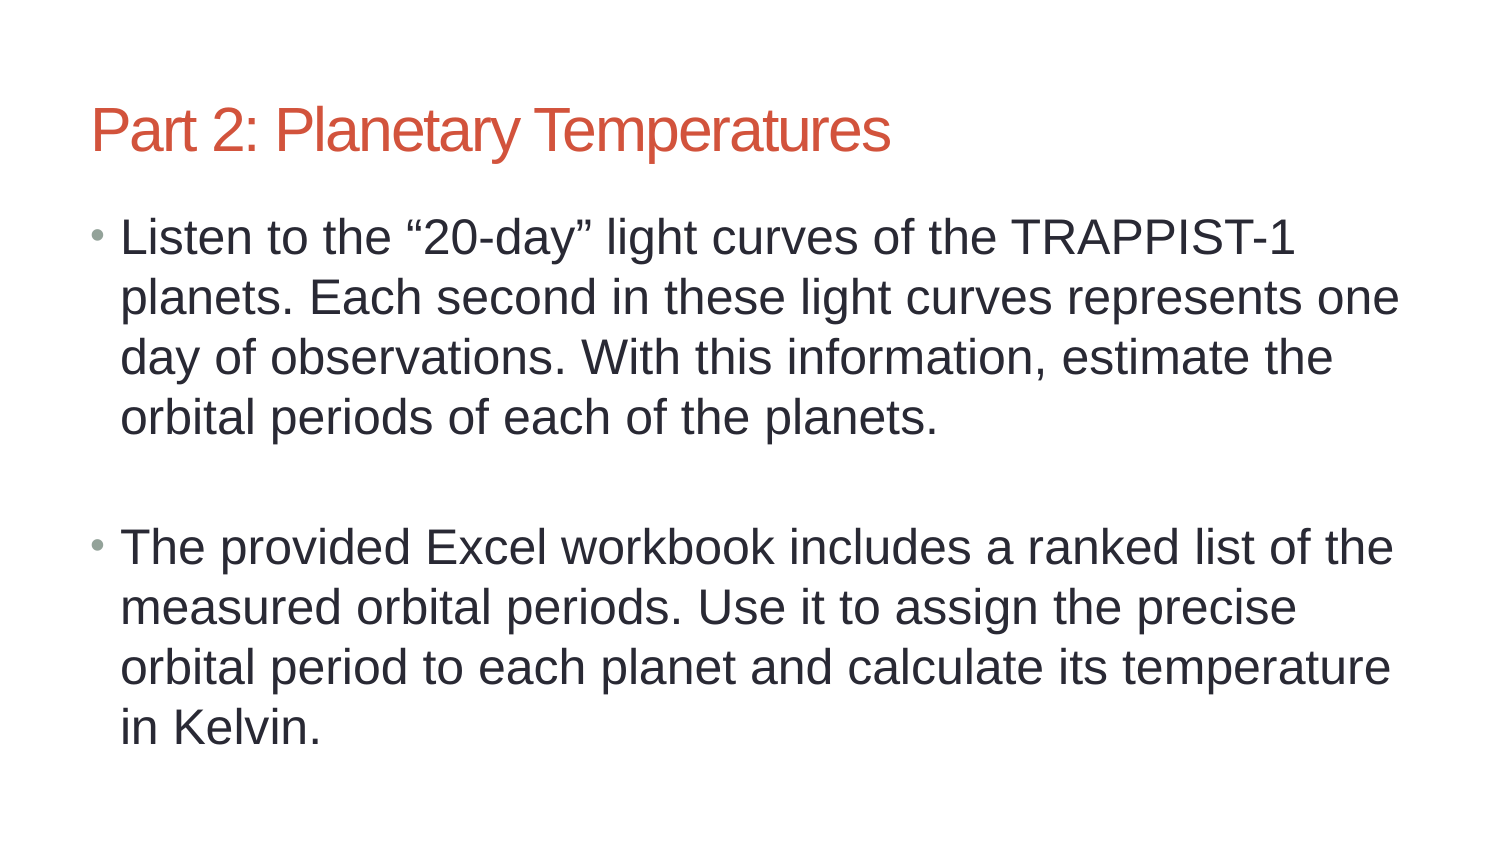

# Part 2: Planetary Temperatures
Listen to the “20-day” light curves of the TRAPPIST-1 planets. Each second in these light curves represents one day of observations. With this information, estimate the orbital periods of each of the planets.
The provided Excel workbook includes a ranked list of the measured orbital periods. Use it to assign the precise orbital period to each planet and calculate its temperature in Kelvin.